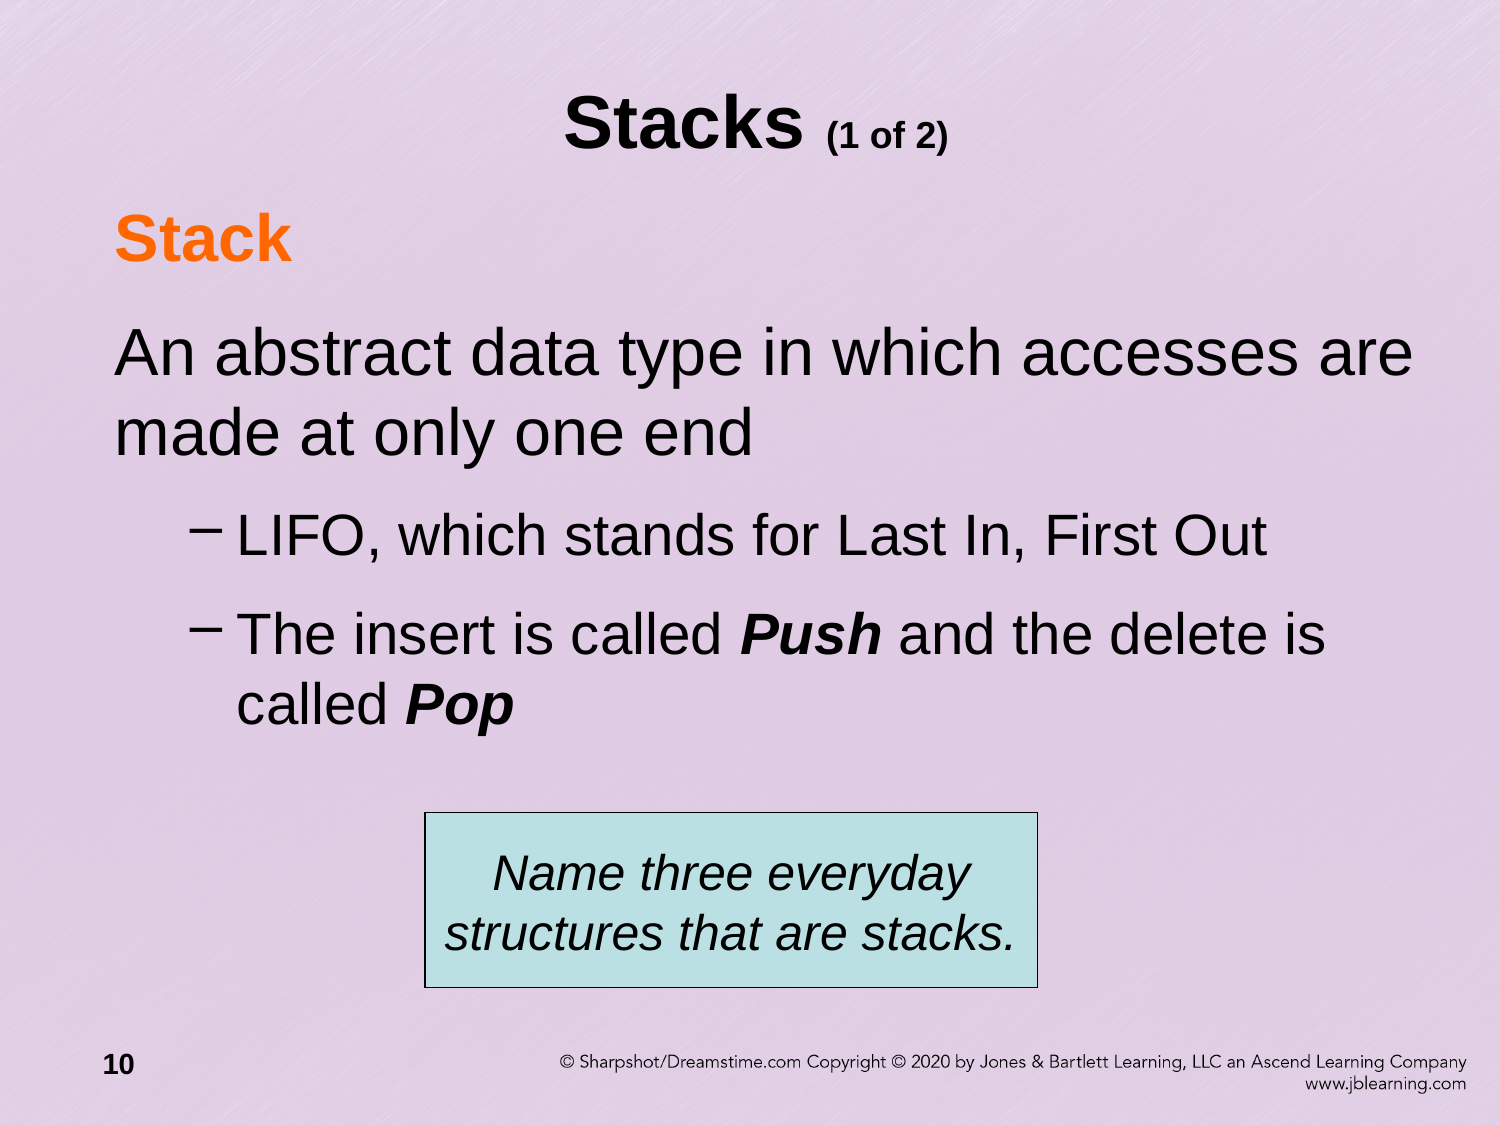

# Stacks (1 of 2)
Stack
An abstract data type in which accesses are made at only one end
LIFO, which stands for Last In, First Out
The insert is called Push and the delete is called Pop
Name three everyday
structures that are stacks.
10